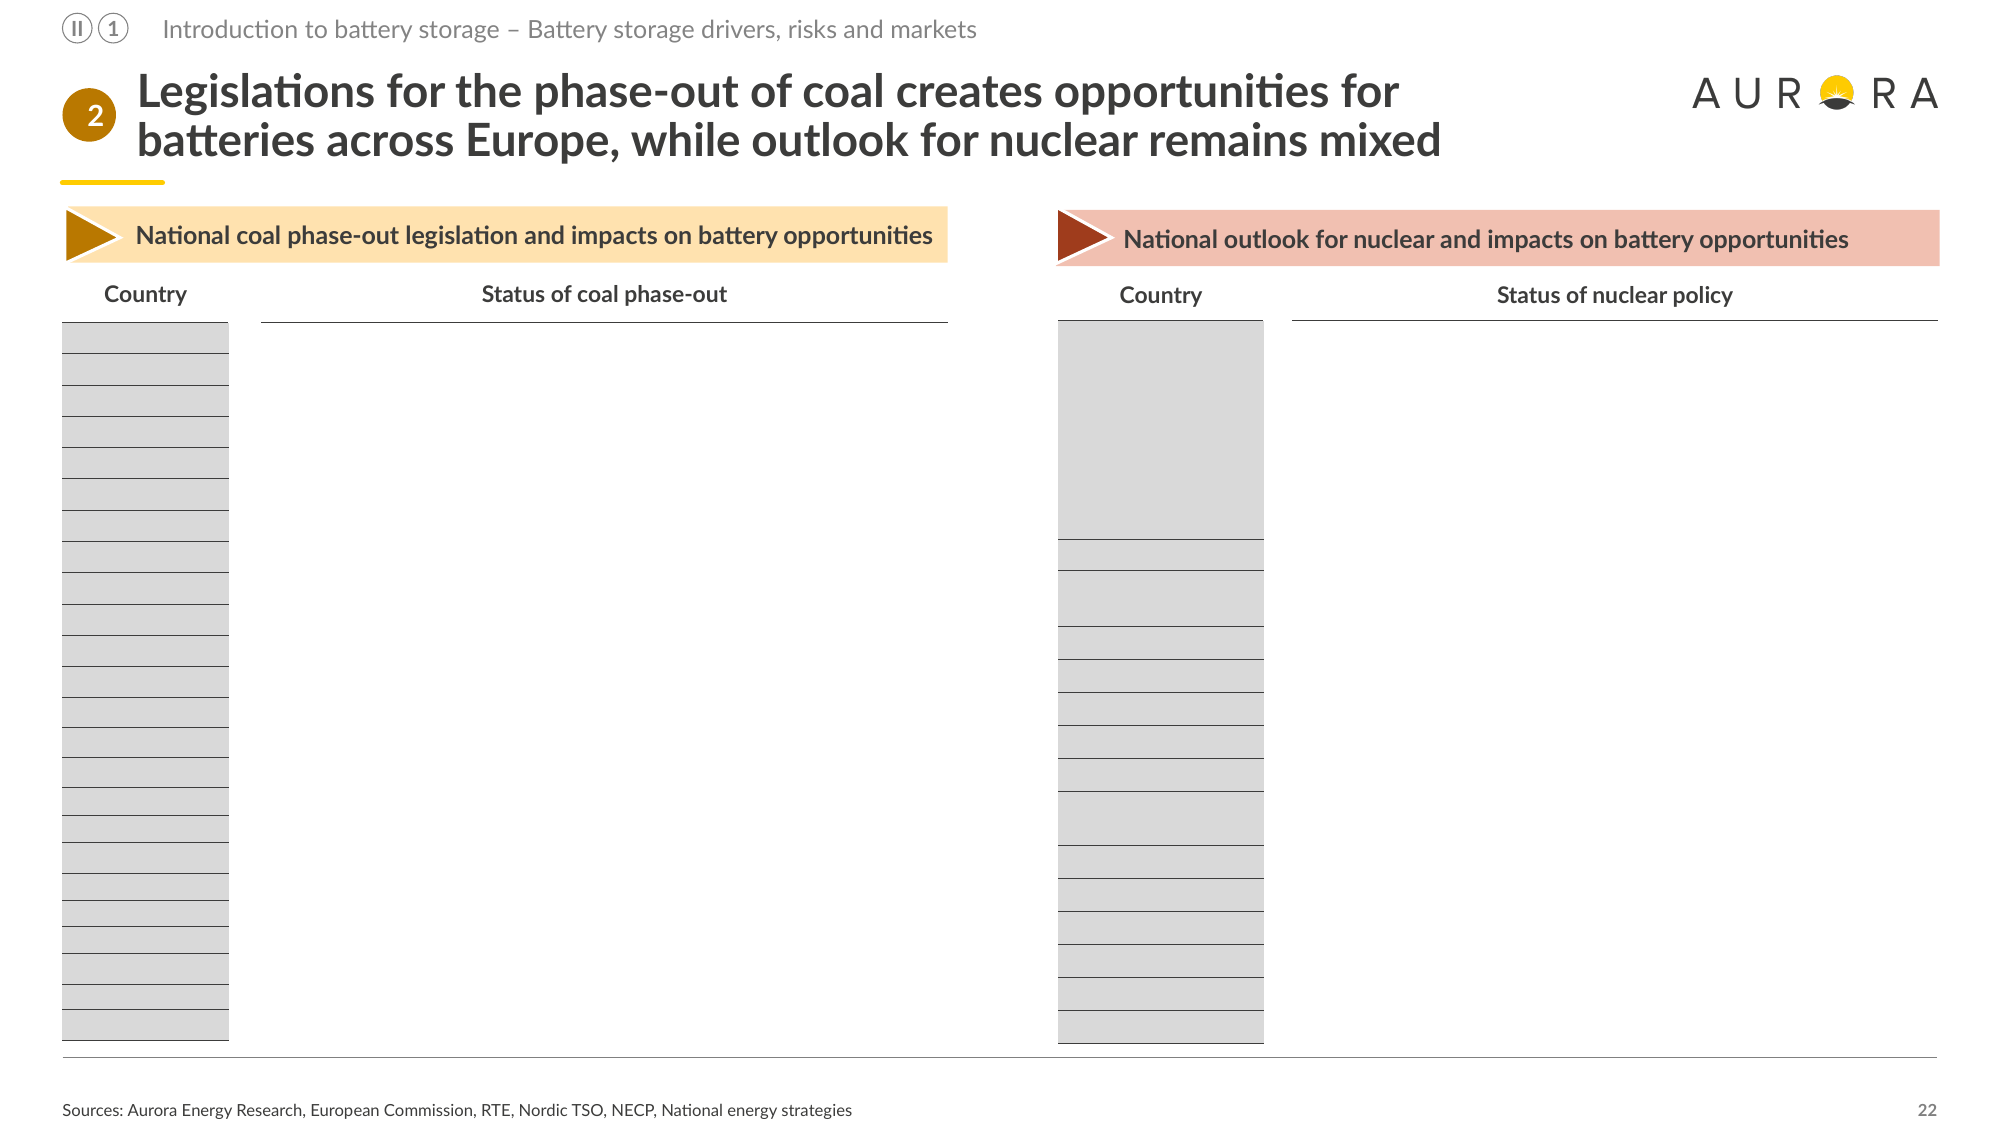

Introduction to battery storage – Battery storage drivers, risks and markets
II
1
# Legislations for the phase-out of coal creates opportunities for batteries across Europe, while outlook for nuclear remains mixed
2
National coal phase-out legislation and impacts on battery opportunities

National outlook for nuclear and impacts on battery opportunities
| Country |  | Status of coal phase-out |
| --- | --- | --- |
|  |  | No existing coal, or already phased out |
|  |  |  |
|  |  |  |
|  |  |  |
|  |  |  |
|  |  |  |
|  |  | Coal phase out planned by 2025 |
|  |  | Coal phase out planned by 2025 |
|  |  |  |
|  |  |  |
|  |  |  |
|  |  | Coal phase out planned by 2030 |
|  |  |  |
|  |  |  |
|  |  |  |
|  |  |  |
|  |  |  |
|  |  |  |
|  |  | Coal phase out planned by 2035 |
|  |  |  |
|  |  |  |
|  |  | Coal phase out planned after 2035 |
|  |  |  |
|  |  | Coal phaseout currently not planned |
| Country |  | Status of nuclear policy |
| --- | --- | --- |
|  |  | No existing nuclear capacity or policy |
|  |  | Cancelled a planned xxGW nuclear reactor |
|  |  | Building xxnew reactors and xx; cancelled target for reduced nuclear generation |
|  |  | Closure of xx nuclear plants by xx |
|  |  | xx of nuclear exit in xx |
|  |  | All nuclear to be phased out by xx |
|  |  | xx new nuclear reactors planned |
|  |  | Plans for new xxMW SMR plant in the xx |
|  |  | Target of xxGW nuclear by 2050; xx is delayed by xx to after xx |
|  |  | Plans xx new nuclear plants; facing xx delay |
|  |  | Plans xx new nuclear plants of at least xxGW |
|  |  | Plans xx nuclear reactors from xx |
|  |  | Plans xx new reactor by xx; SMRs included in NECP |
|  |  | Plans for new xxGW plant by xx |
|  |  | No new reactor planned, but changing legislation to support nuclear4 |

Sources: Aurora Energy Research, European Commission, RTE, Nordic TSO, NECP, National energy strategies